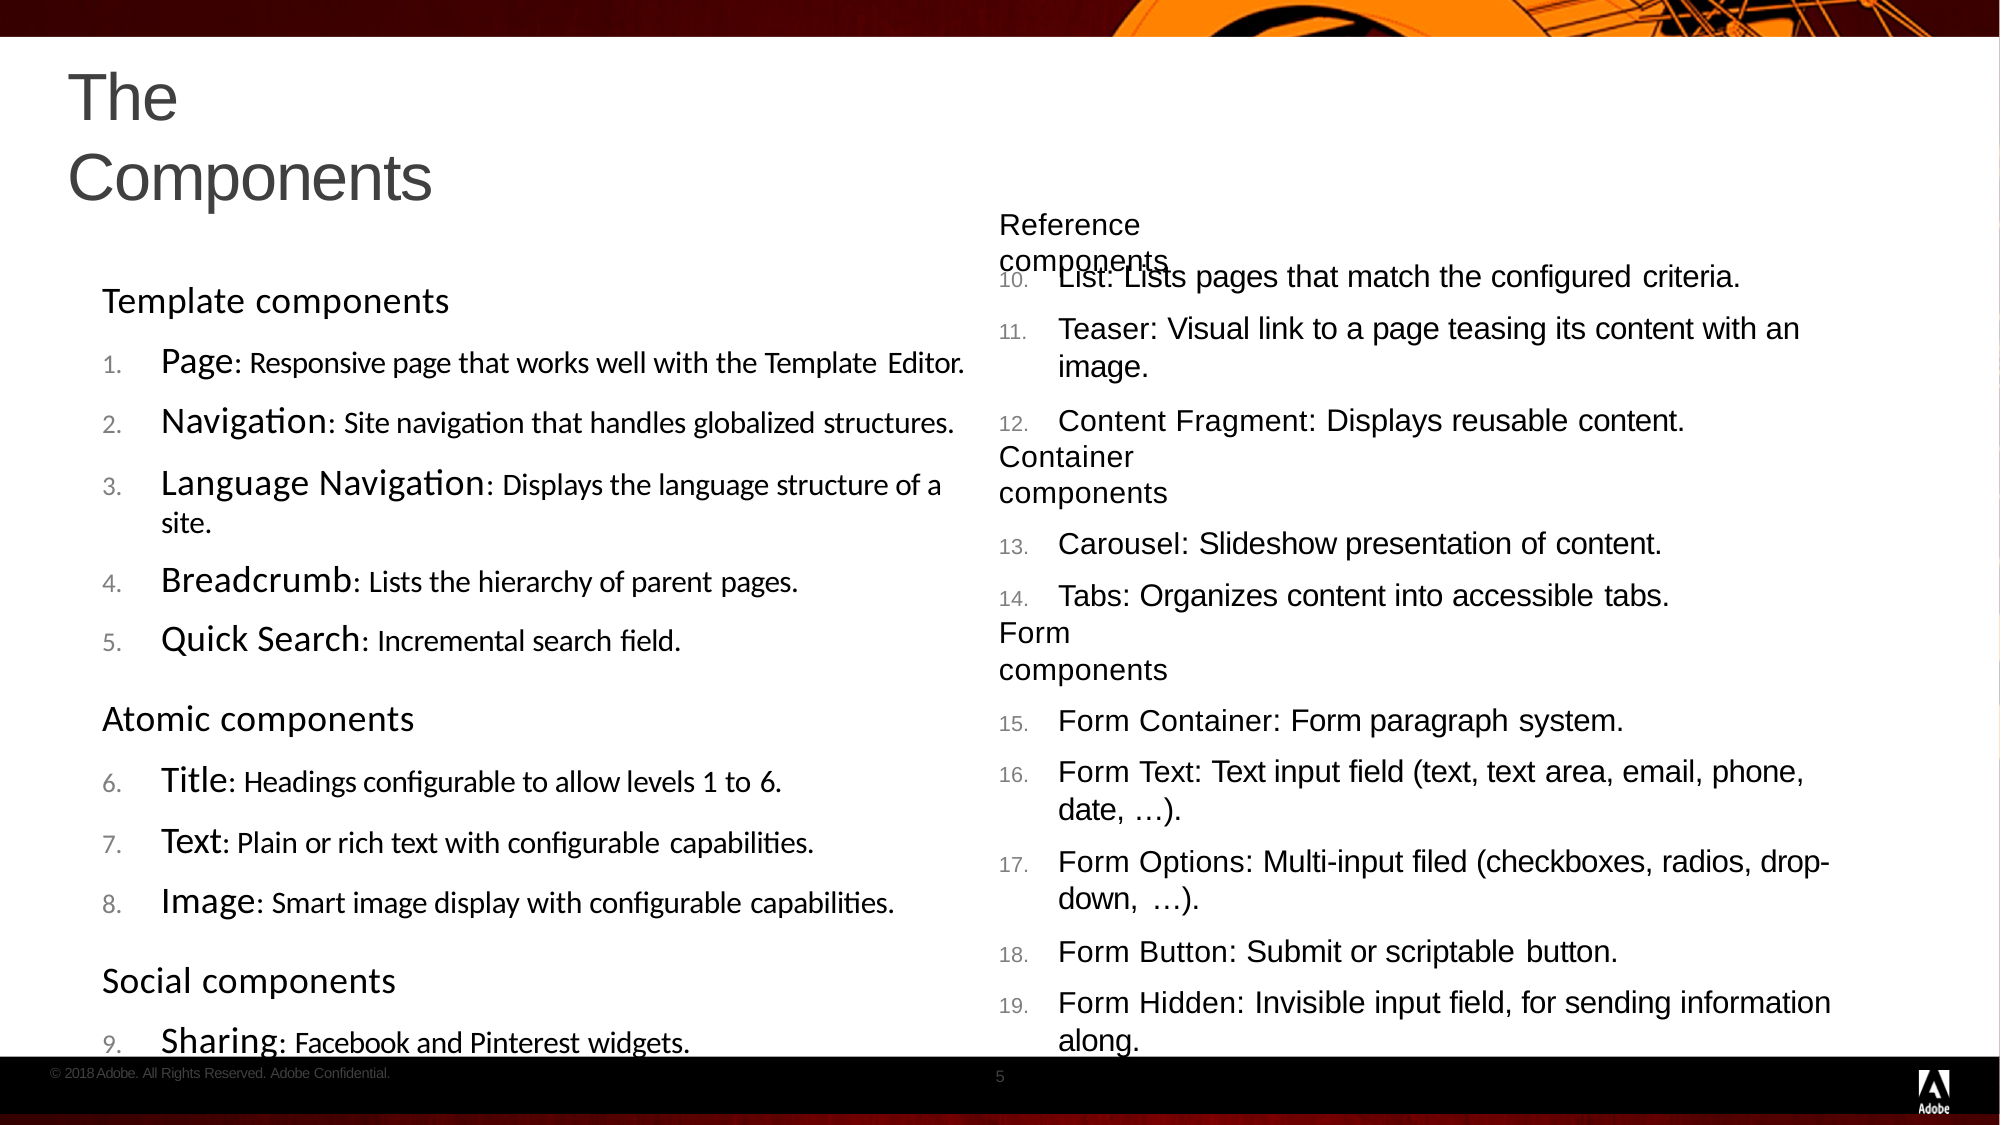

# The Components
Reference components
List: Lists pages that match the configured criteria.
Teaser: Visual link to a page teasing its content with an image.
Content Fragment: Displays reusable content.

Carousel: Slideshow presentation of content.
Tabs: Organizes content into accessible tabs.

Form Container: Form paragraph system.
Form Text: Text input field (text, text area, email, phone, date, …).
Form Options: Multi-input filed (checkboxes, radios, drop-down, …).
Form Button: Submit or scriptable button.
Form Hidden: Invisible input field, for sending information along.
Template components
Page: Responsive page that works well with the Template Editor.
Navigation: Site navigation that handles globalized structures.
Language Navigation: Displays the language structure of a site.
Breadcrumb: Lists the hierarchy of parent pages.
Quick Search: Incremental search field.

Atomic components
Title: Headings configurable to allow levels 1 to 6.
Text: Plain or rich text with configurable capabilities.
Image: Smart image display with configurable capabilities.

Social components
Sharing: Facebook and Pinterest widgets.
Container components
Form components
© 2018 Adobe. All Rights Reserved. Adobe Confidential.
5